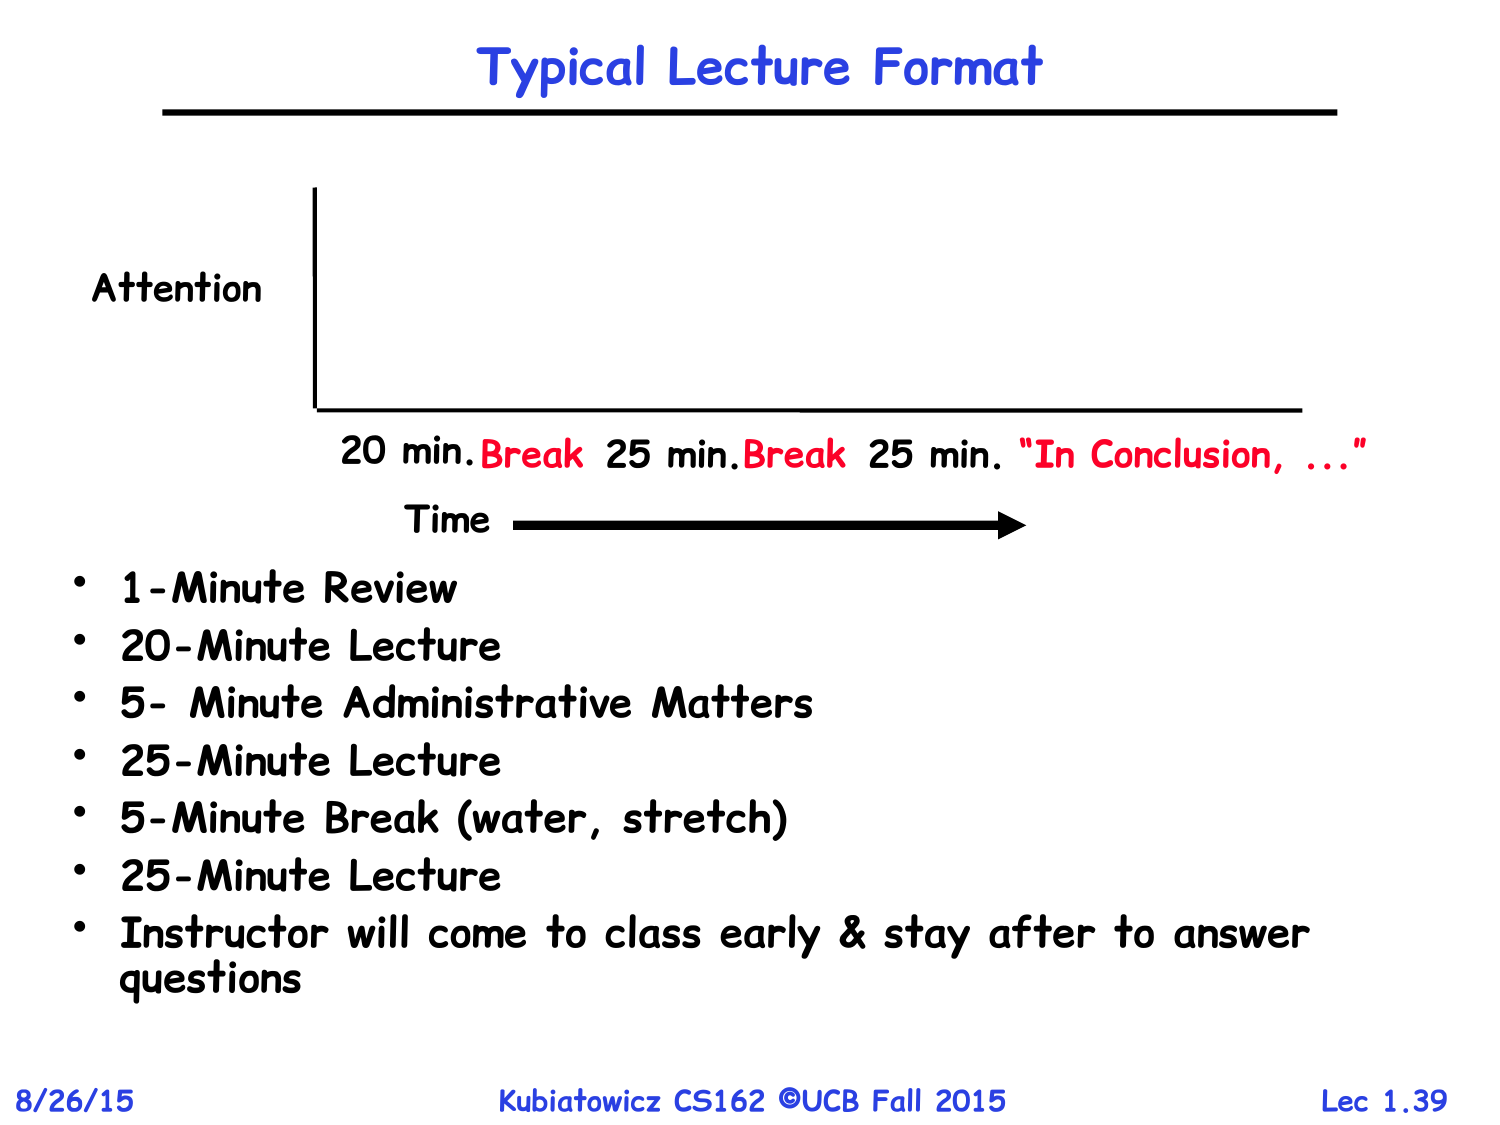

# Typical Lecture Format

Attention

20 min.
Break
25 min.
Break
25 min.
“In Conclusion, ...”
Time

1-Minute Review
20-Minute Lecture
5- Minute Administrative Matters
25-Minute Lecture
5-Minute Break (water, stretch)
25-Minute Lecture
Instructor will come to class early & stay after to answer questions